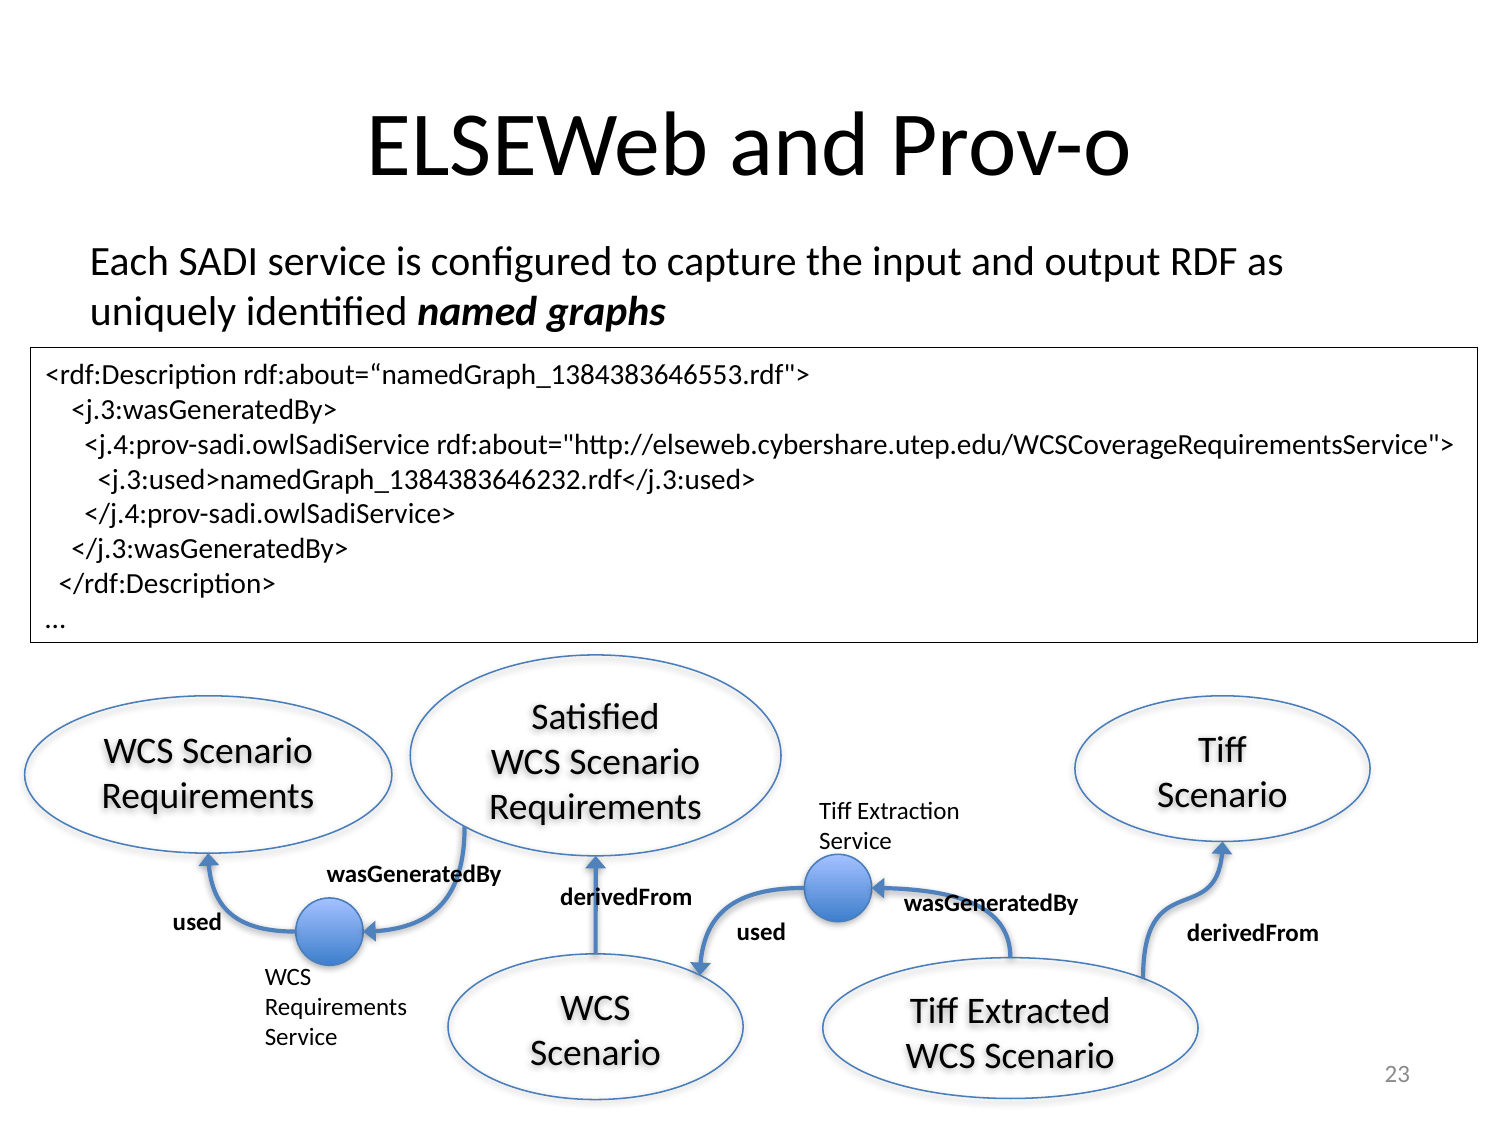

# ELSEWeb and Prov-o
Each SADI service is configured to capture the input and output RDF as uniquely identified named graphs
<rdf:Description rdf:about=“namedGraph_1384383646553.rdf">
    <j.3:wasGeneratedBy>
      <j.4:prov-sadi.owlSadiService rdf:about="http://elseweb.cybershare.utep.edu/WCSCoverageRequirementsService">
        <j.3:used>namedGraph_1384383646232.rdf</j.3:used>
      </j.4:prov-sadi.owlSadiService>
    </j.3:wasGeneratedBy>
  </rdf:Description>
…
Satisfied
WCS Scenario
Requirements
WCS Scenario
Requirements
Tiff
Scenario
Tiff Extraction
Service
wasGeneratedBy

derivedFrom
wasGeneratedBy
used

used
derivedFrom
WCS
Requirements Service
WCS Scenario
Tiff Extracted WCS Scenario
23